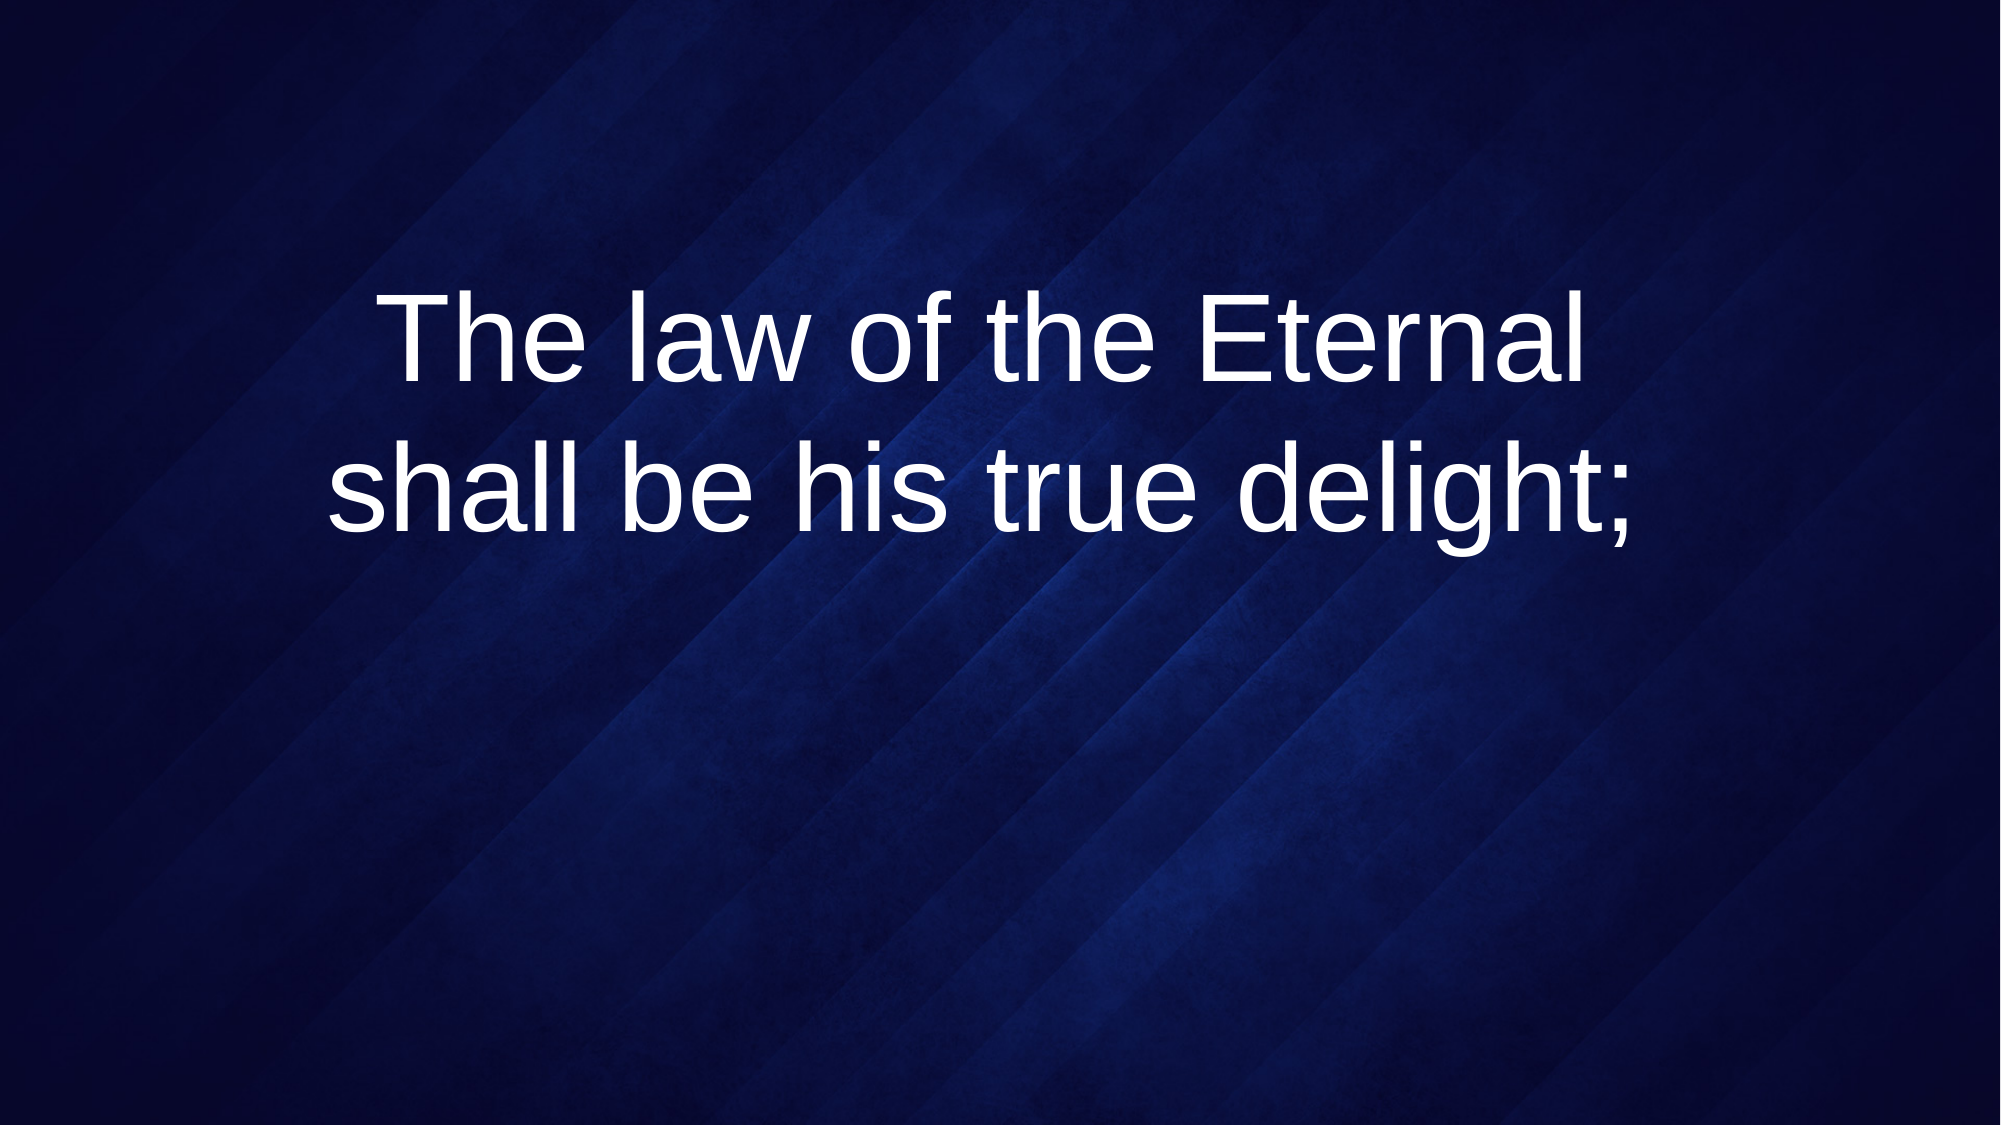

# The law of the Eternal shall be his true delight;